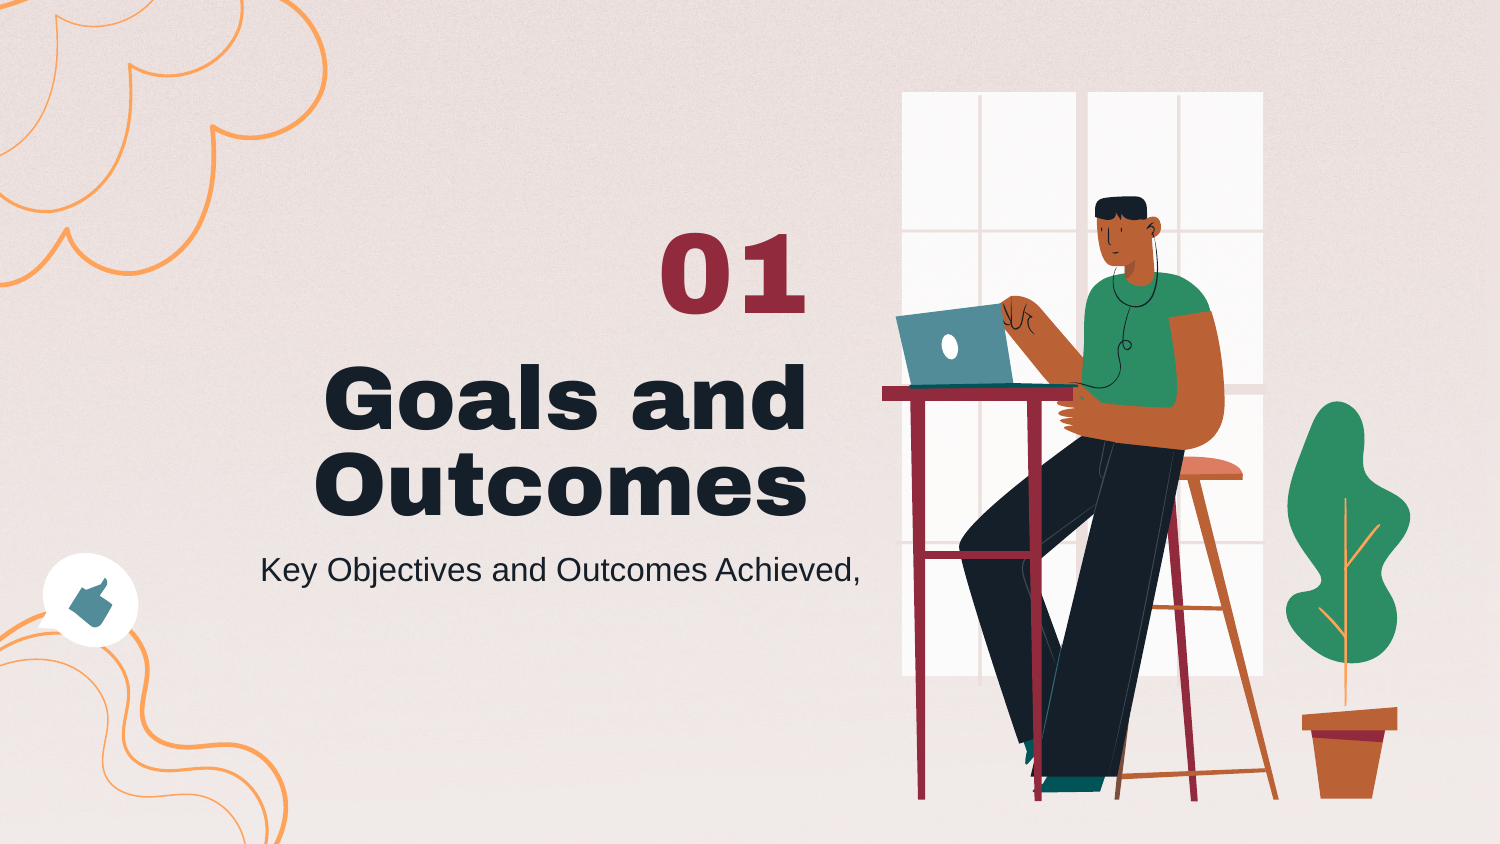

01

# Goals and Outcomes

Key Objectives and Outcomes Achieved,